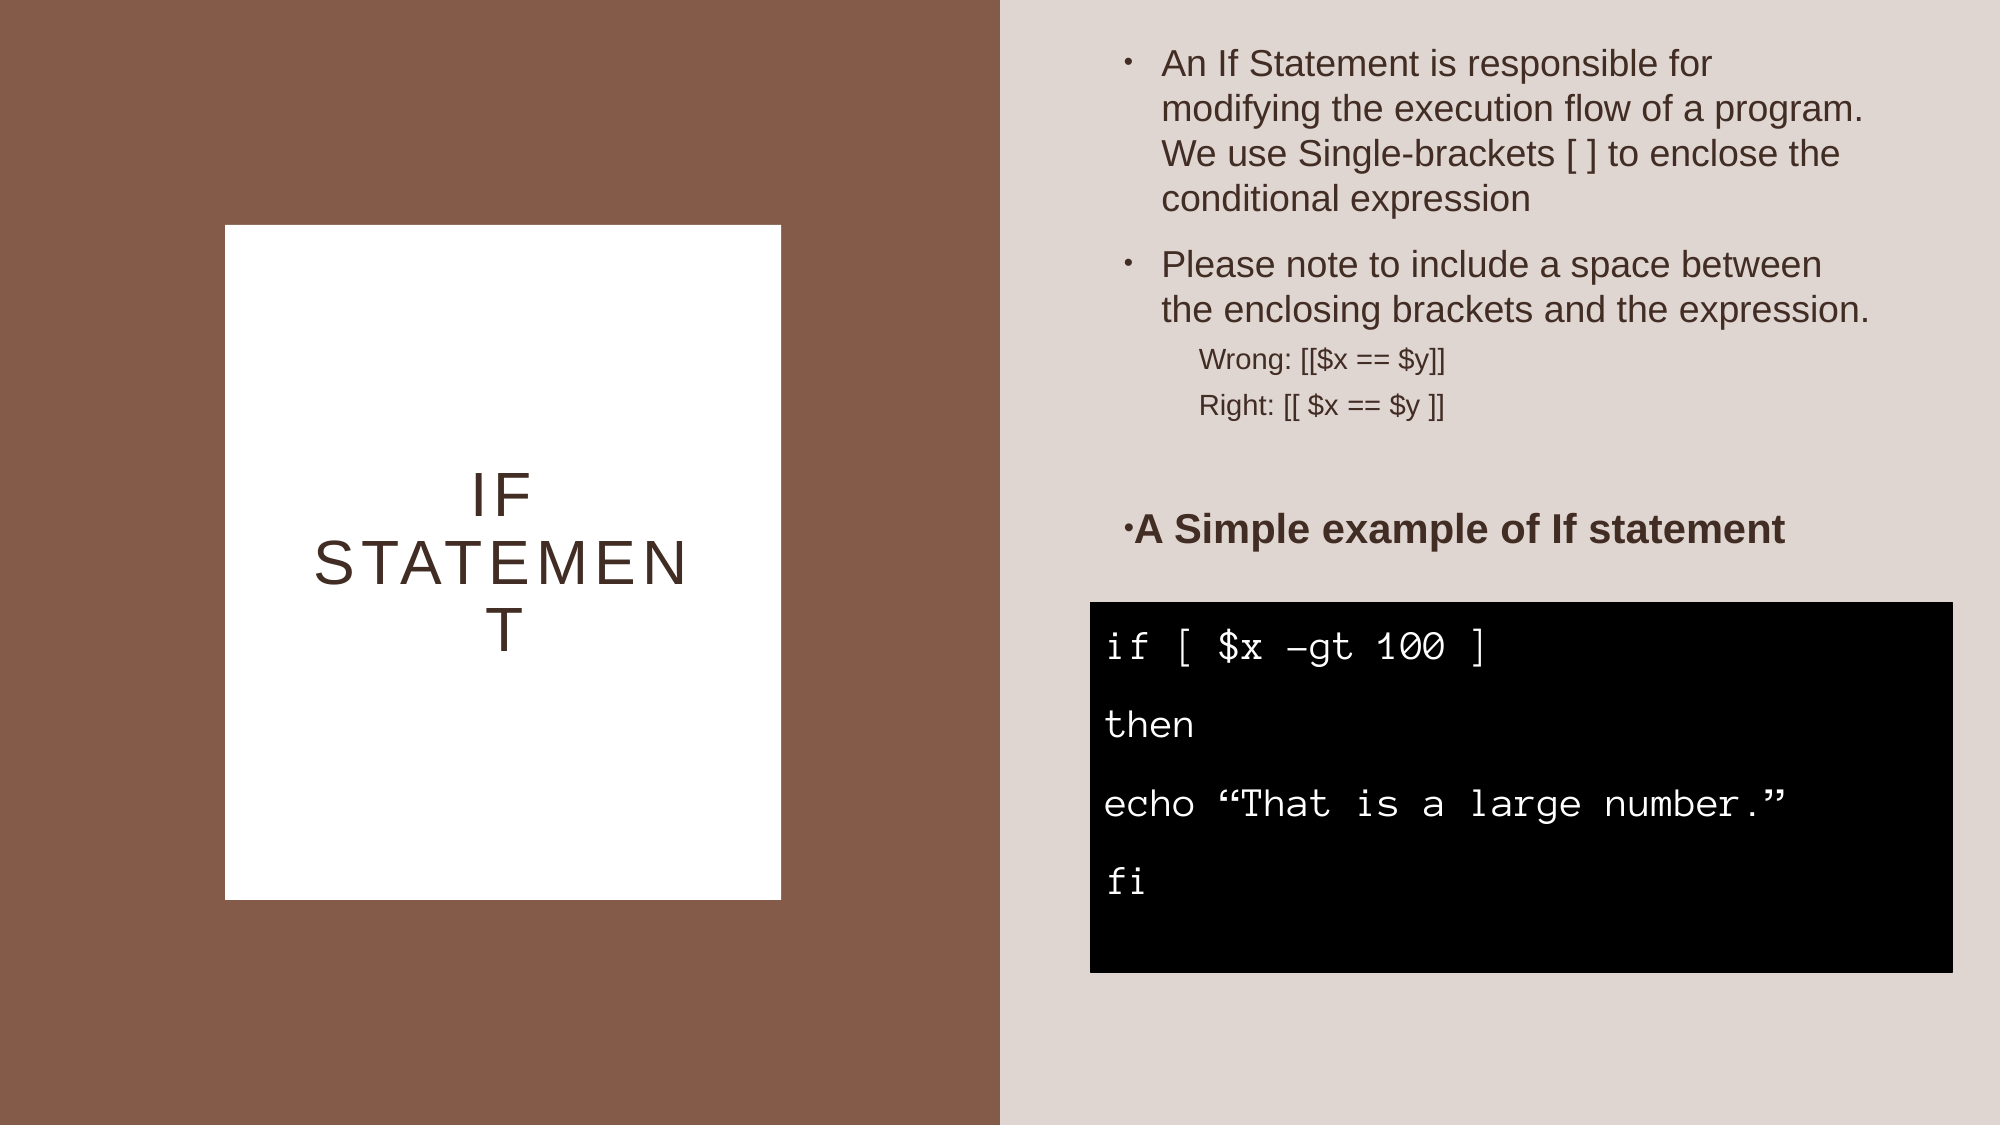

An If Statement is responsible for modifying the execution flow of a program. We use Single-brackets [ ] to enclose the conditional expression
Please note to include a space between the enclosing brackets and the expression.
Wrong: [[$x == $y]]
Right: [[ $x == $y ]]

A Simple example of If statement

# If statement
if [ $x -gt 100 ]
then
echo “That is a large number.”
fi